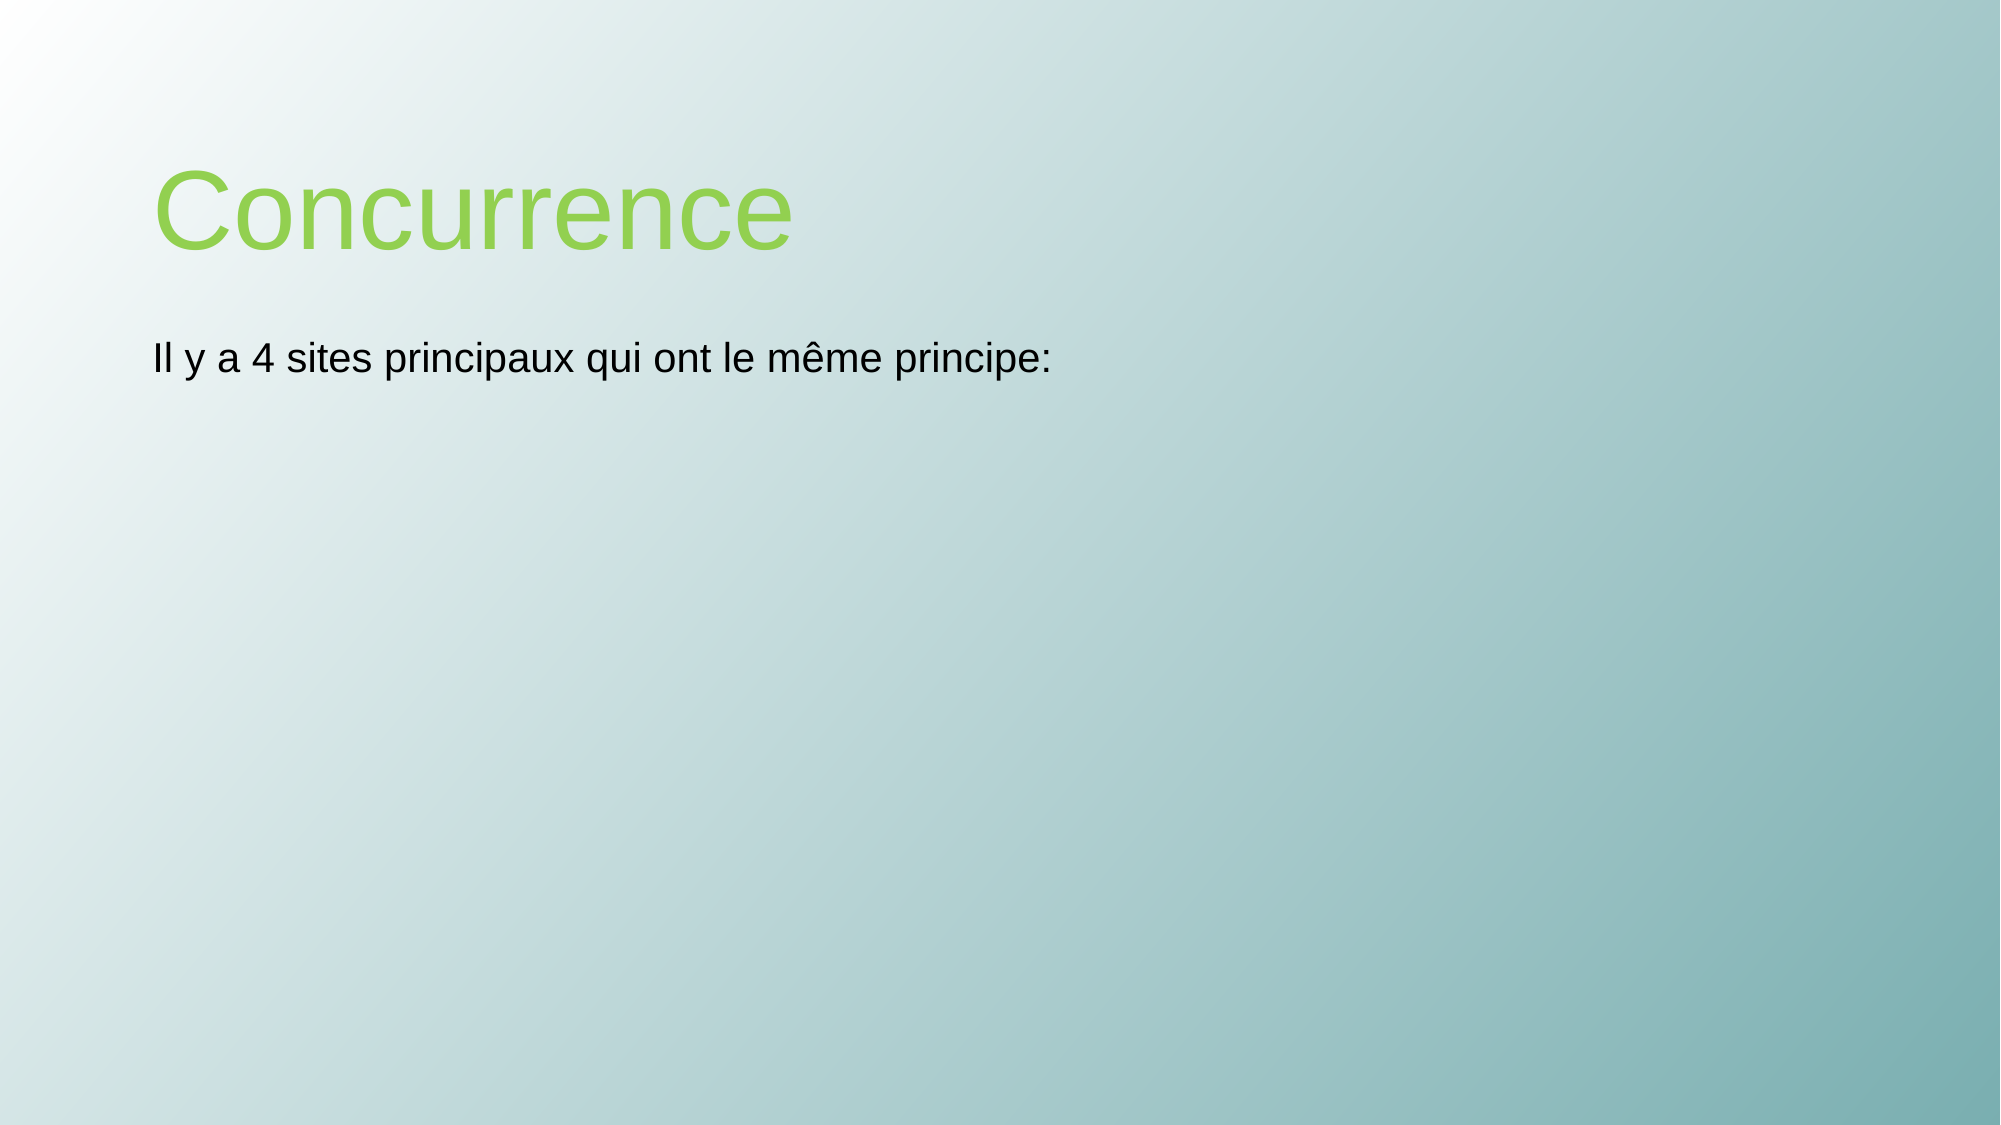

# Concurrence
Il y a 4 sites principaux qui ont le même principe: